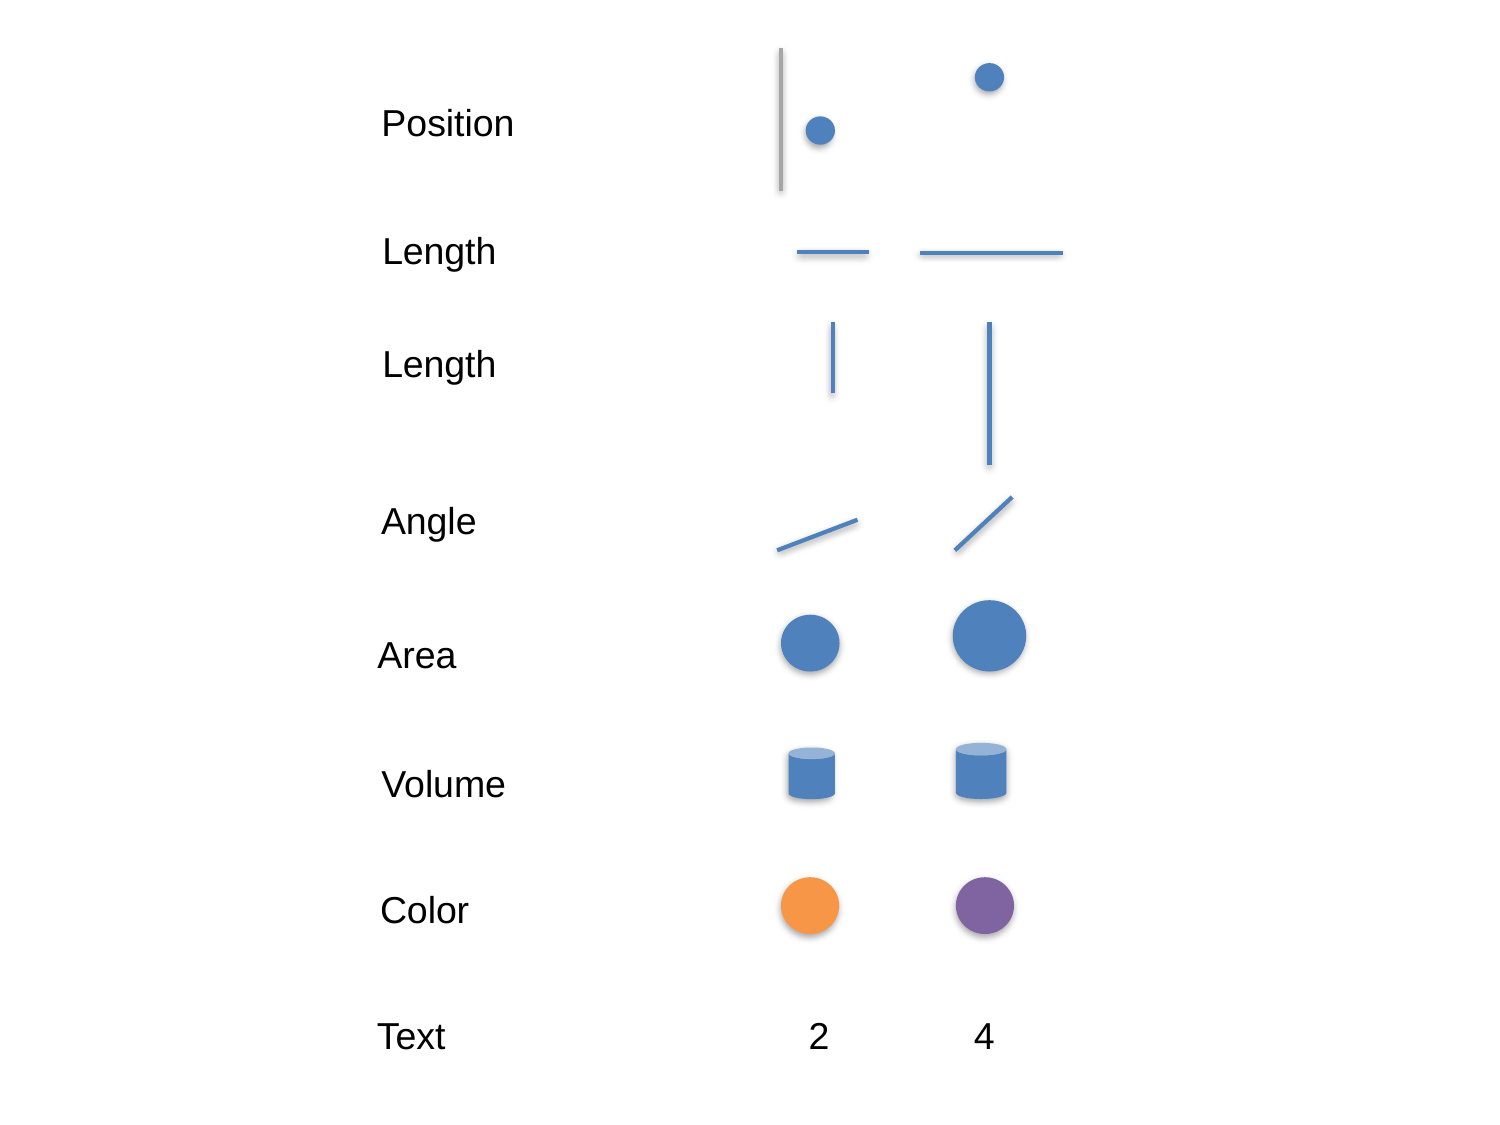

Position

Length
Length
Angle

Area

Volume

Color
Text
2
4